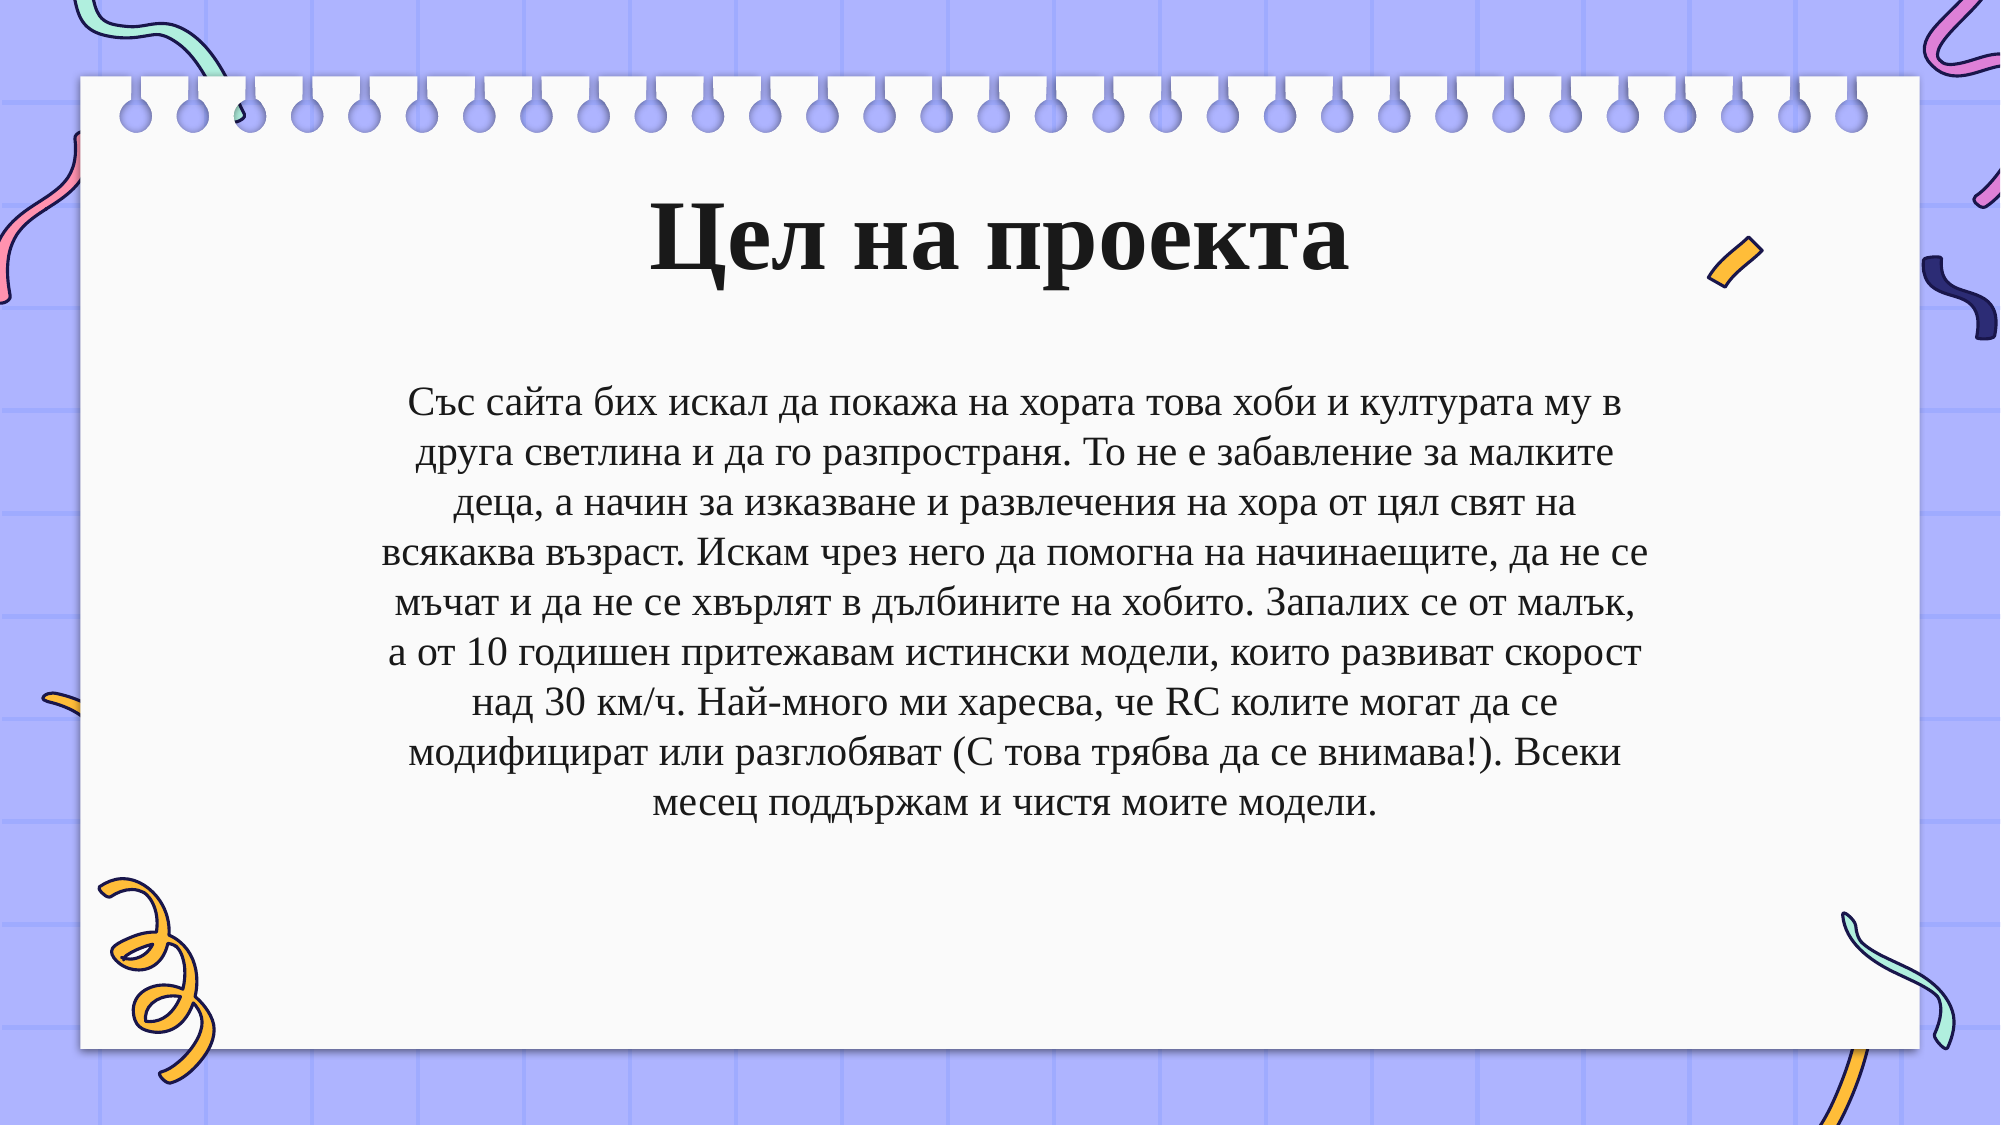

# Цел на проекта
Със сайта бих искал да покажа на хората това хоби и културата му в друга светлина и да го разпространя. То не е забавление за малките деца, а начин за изказване и развлечения на хора от цял свят на всякаква възраст. Искам чрез него да помогна на начинаещите, да не се мъчат и да не се хвърлят в дълбините на хобито. Запалих се от малък, а от 10 годишен притежавам истински модели, които развиват скорост над 30 км/ч. Най-много ми харесва, че RC колите могат да се модифицират или разглобяват (С това трябва да се внимава!). Всеки месец поддържам и чистя моите модели.